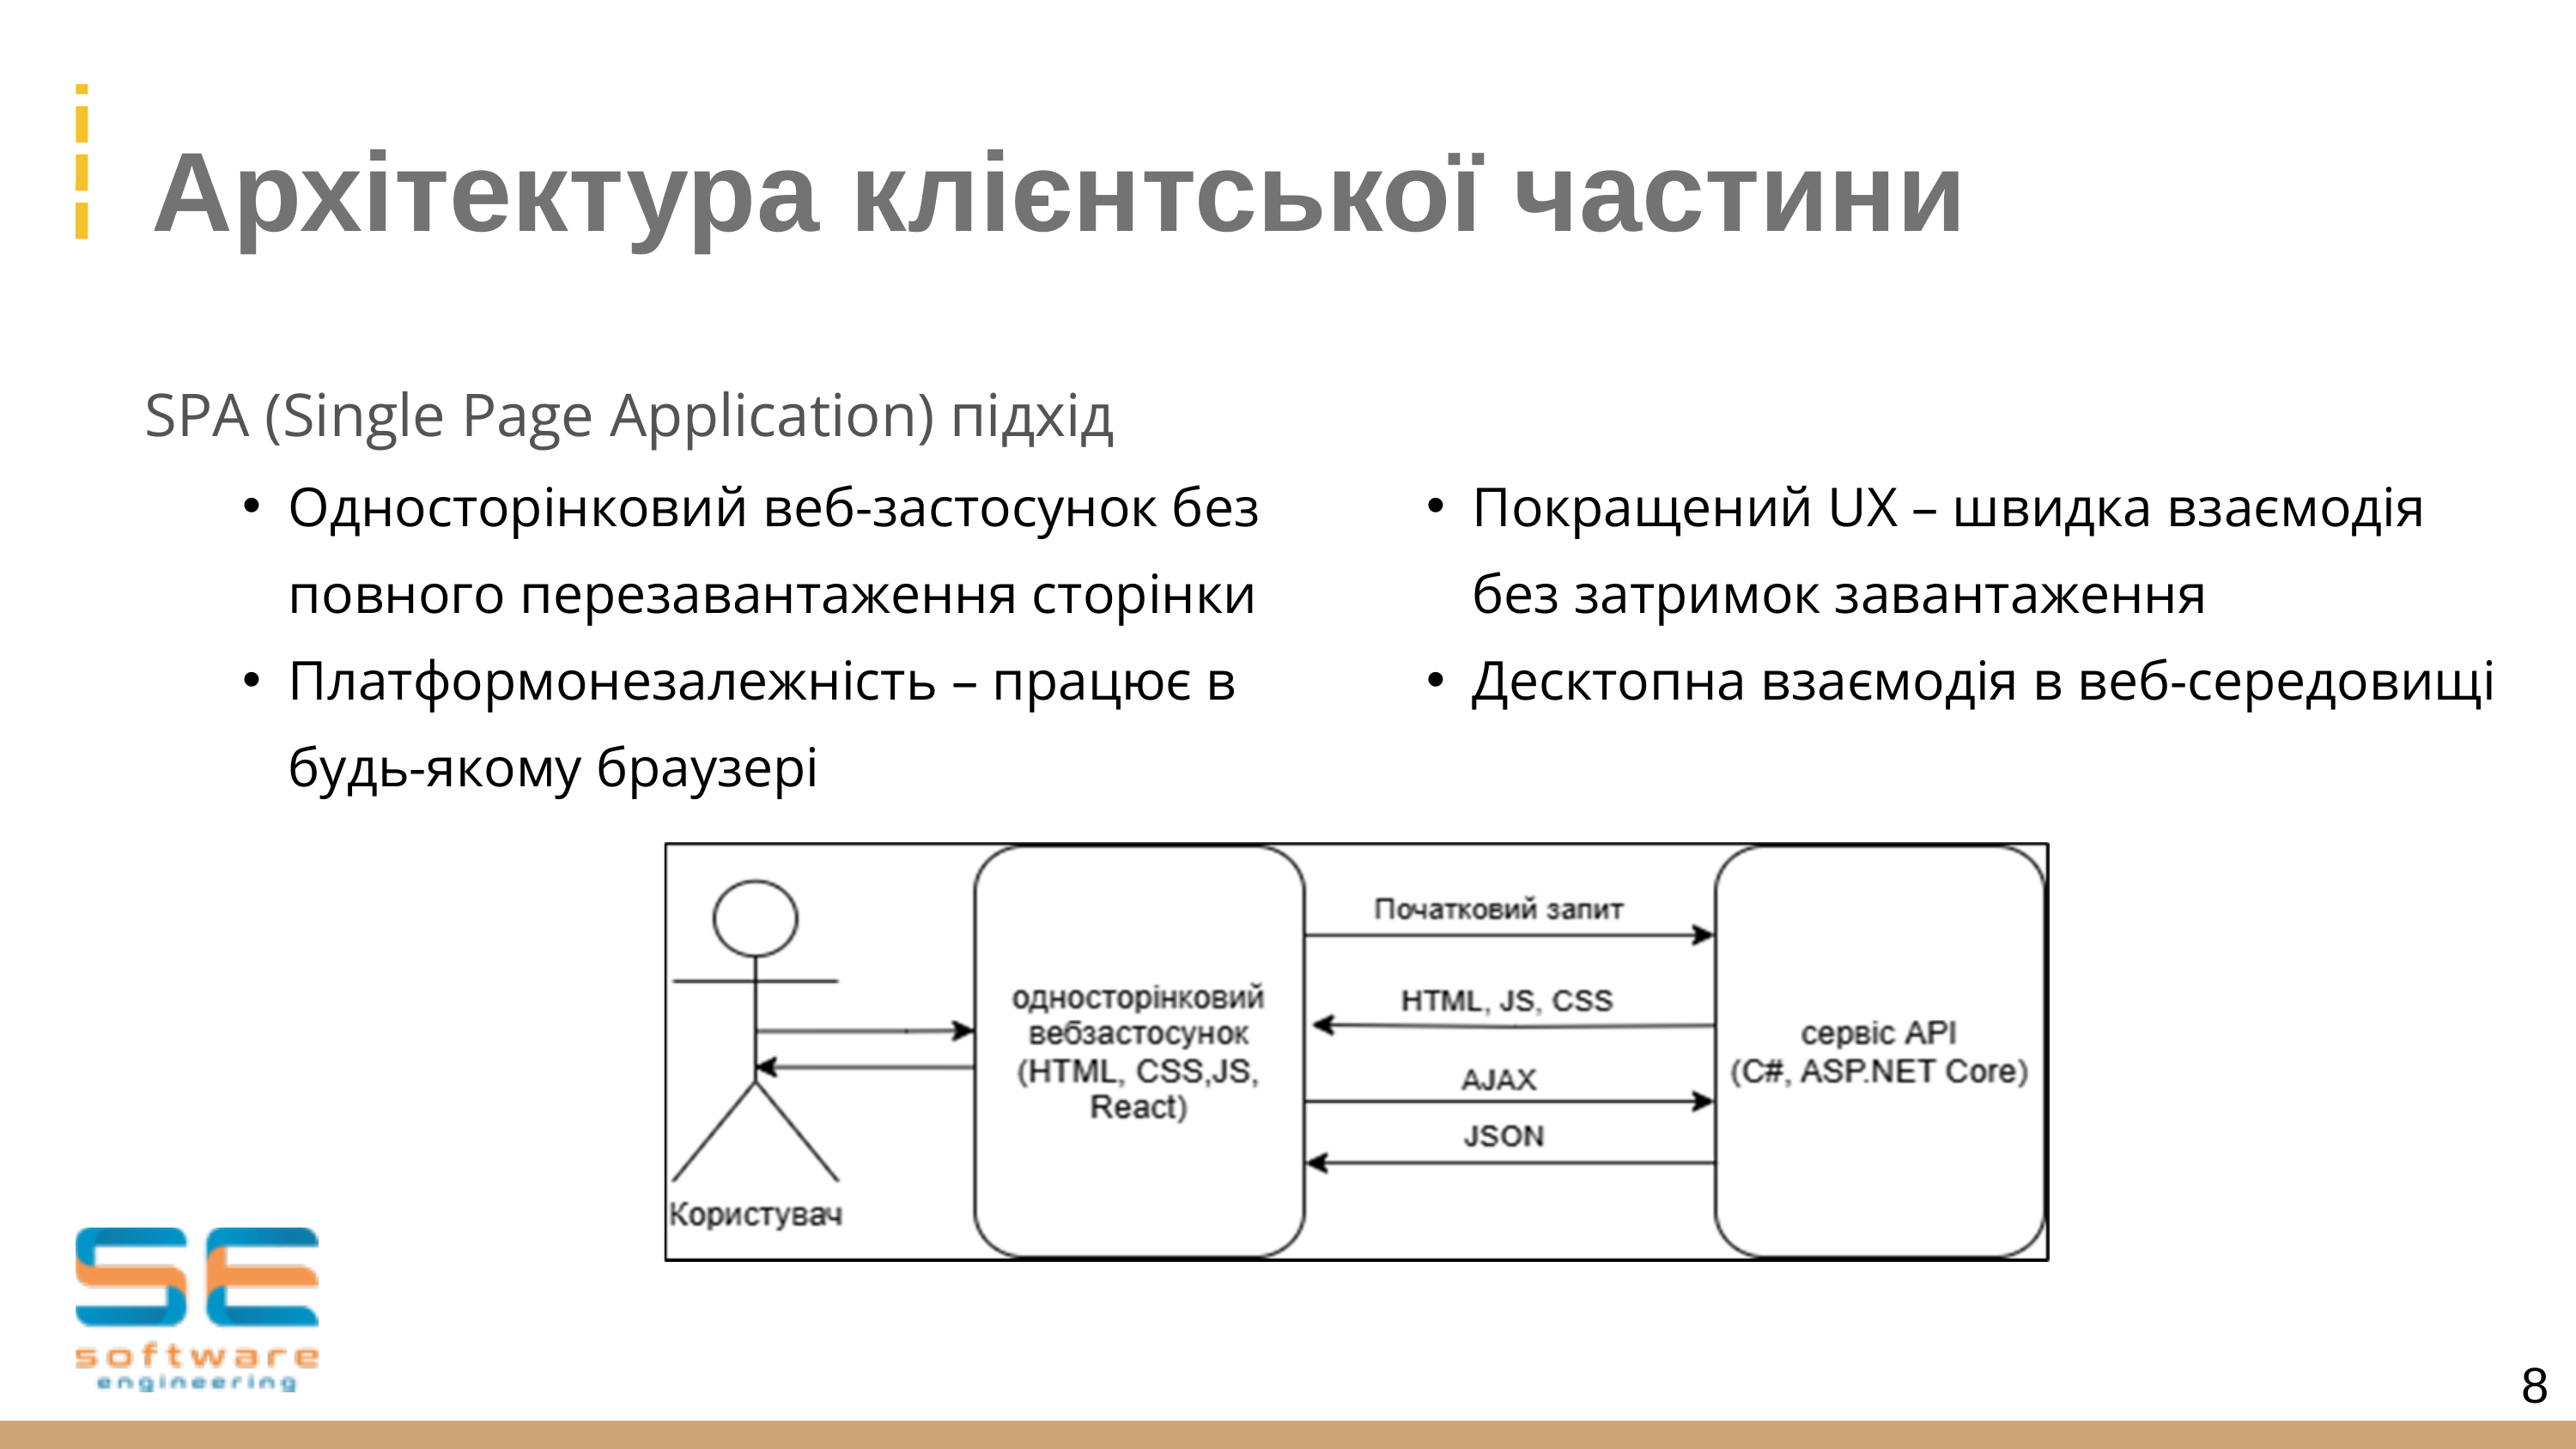

Архітектура клієнтської частини

SPA (Single Page Application) підхід
Односторінковий веб-застосунок без повного перезавантаження сторінки
Платформонезалежність – працює в будь-якому браузері
Покращений UX – швидка взаємодія без затримок завантаження
Десктопна взаємодія в веб-середовищі

8